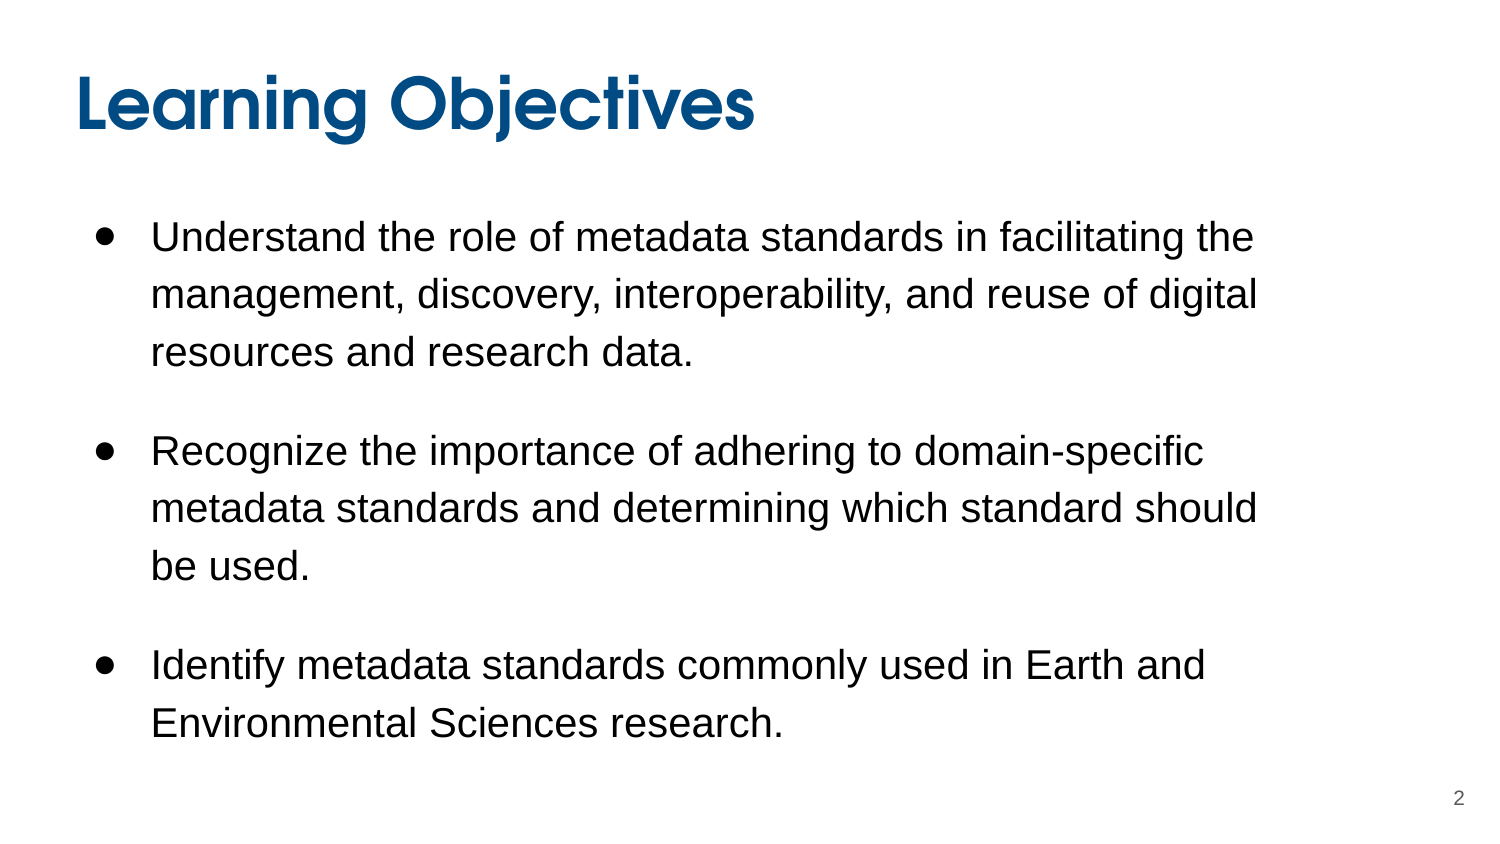

Learning Objectives
Understand the role of metadata standards in facilitating the management, discovery, interoperability, and reuse of digital resources and research data.
Recognize the importance of adhering to domain-specific metadata standards and determining which standard should be used.
Identify metadata standards commonly used in Earth and Environmental Sciences research.

2